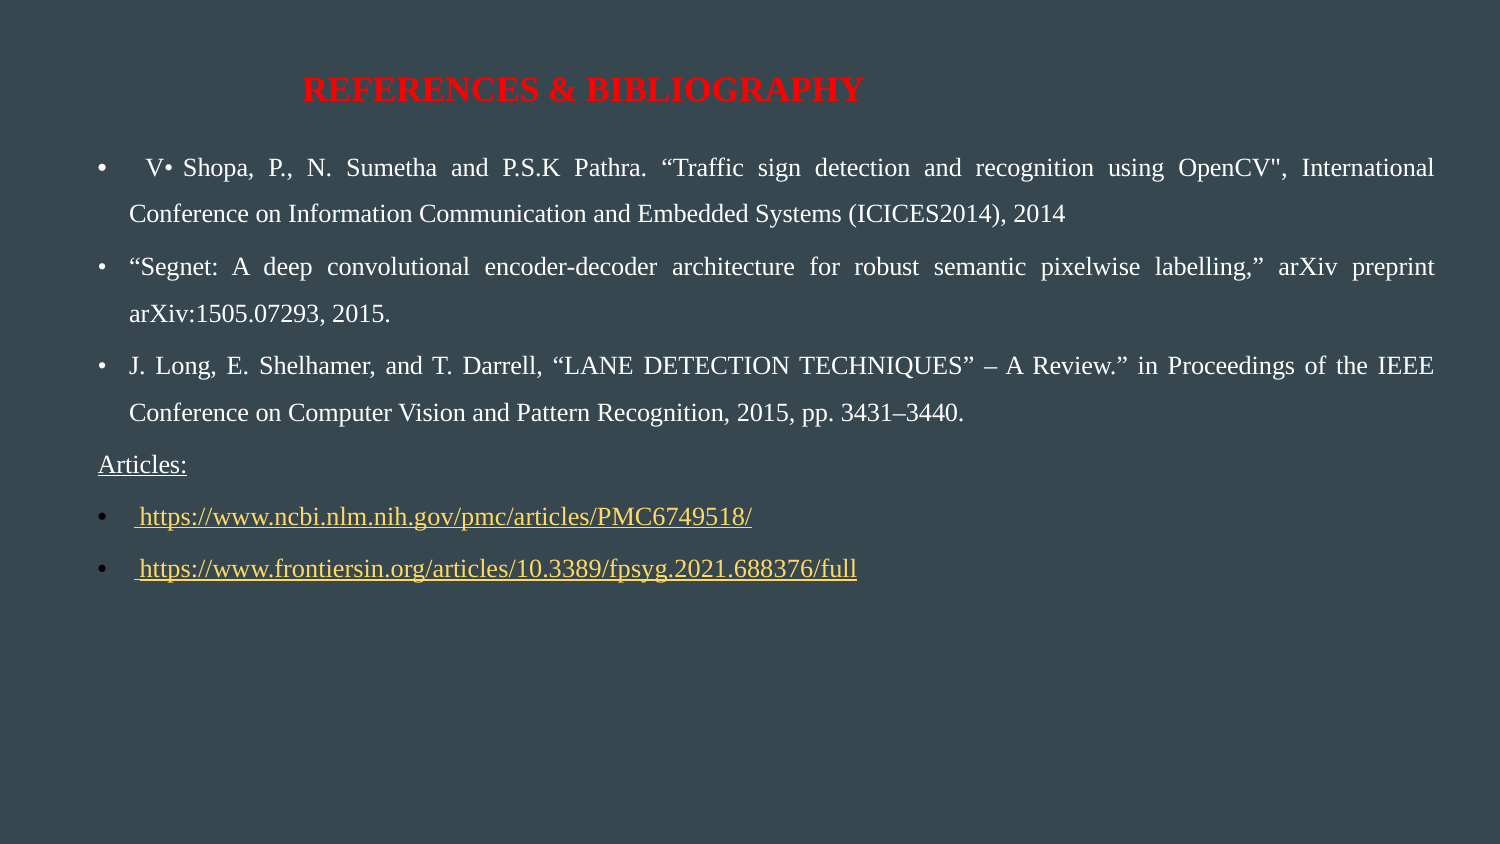

# REFERENCES & BIBLIOGRAPHY

•   V•	Shopa, P., N. Sumetha and P.S.K Pathra. “Traffic sign detection and recognition using OpenCV", International Conference on Information Communication and Embedded Systems (ICICES2014), 2014
•	“Segnet: A deep convolutional encoder-decoder architecture for robust semantic pixelwise labelling,” arXiv preprint arXiv:1505.07293, 2015.
•	J. Long, E. Shelhamer, and T. Darrell, “LANE DETECTION TECHNIQUES” – A Review.” in Proceedings of the IEEE Conference on Computer Vision and Pattern Recognition, 2015, pp. 3431–3440.
Articles:
•      https://www.ncbi.nlm.nih.gov/pmc/articles/PMC6749518/
•      https://www.frontiersin.org/articles/10.3389/fpsyg.2021.688376/full